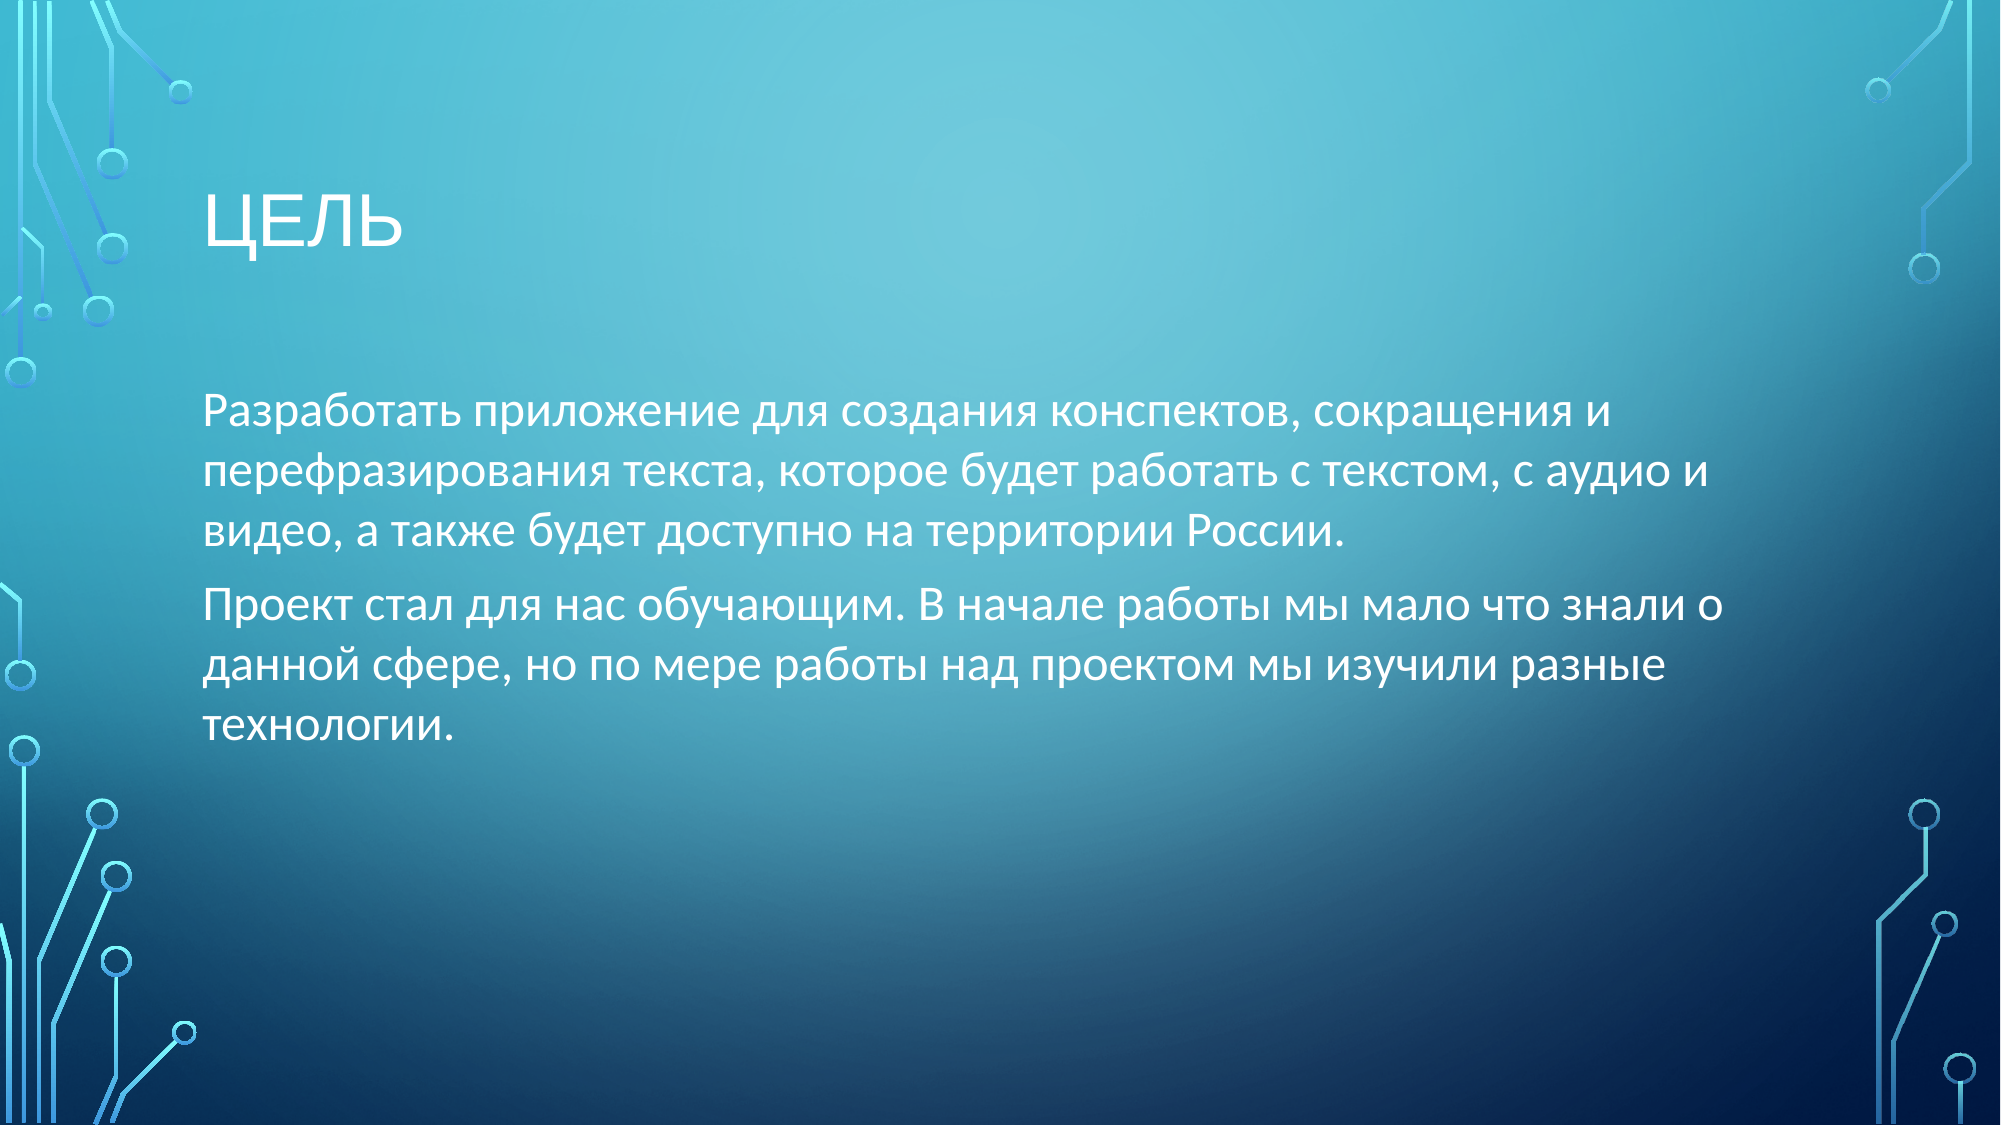

# Цель
Разработать приложение для создания конспектов, сокращения и перефразирования текста, которое будет работать с текстом, с аудио и видео, а также будет доступно на территории России.
Проект стал для нас обучающим. В начале работы мы мало что знали о данной сфере, но по мере работы над проектом мы изучили разные технологии.